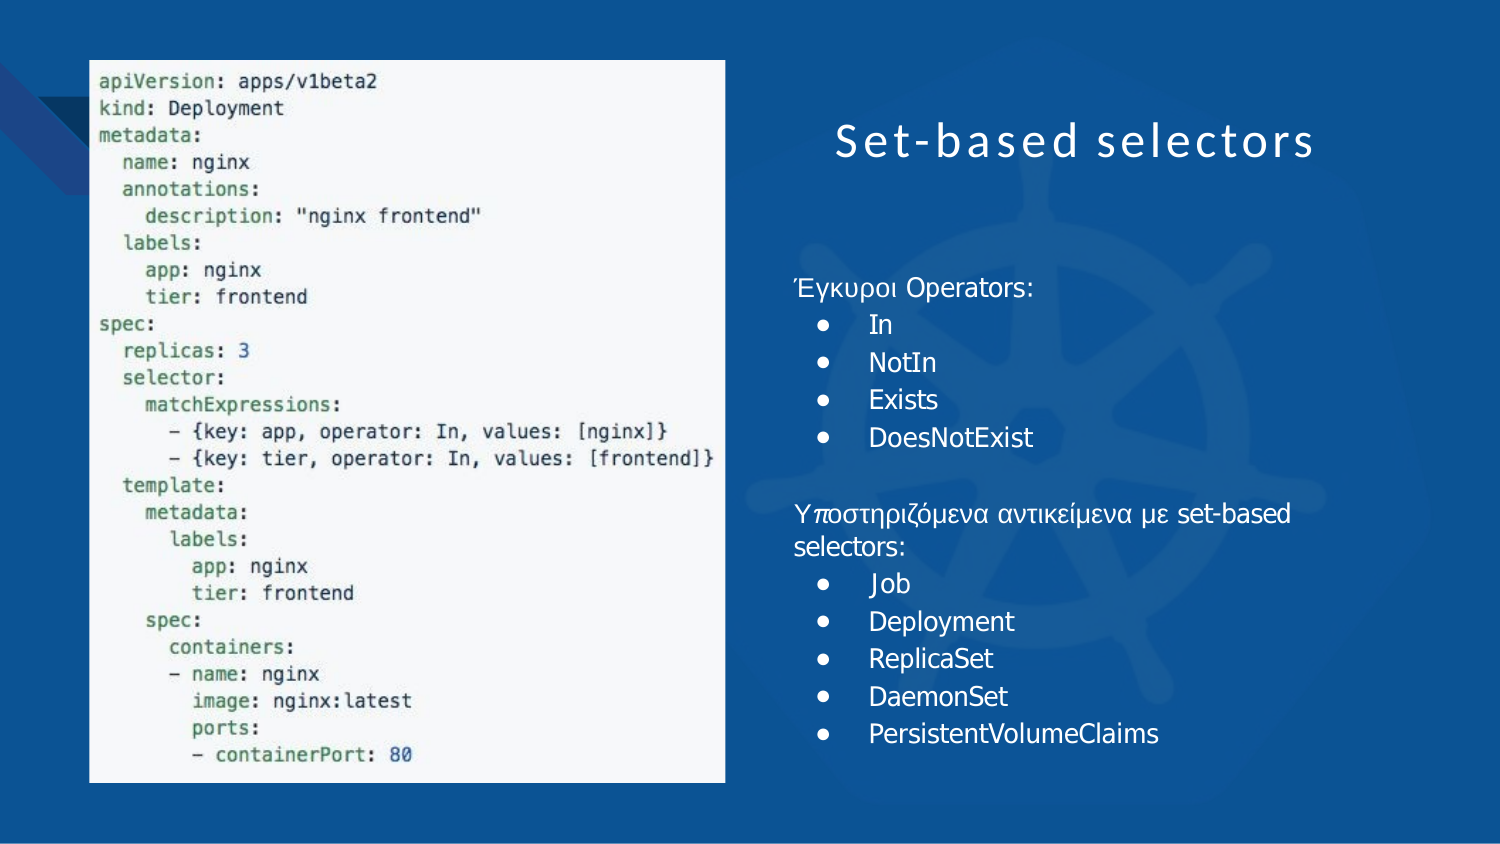

# Set-based selectors
Έγκυροι Operators:
In
NotIn
Exists
DoesNotExist

Υποστηριζόμενα αντικείμενα με set-based selectors:
Job
Deployment
ReplicaSet
DaemonSet
PersistentVolumeClaims